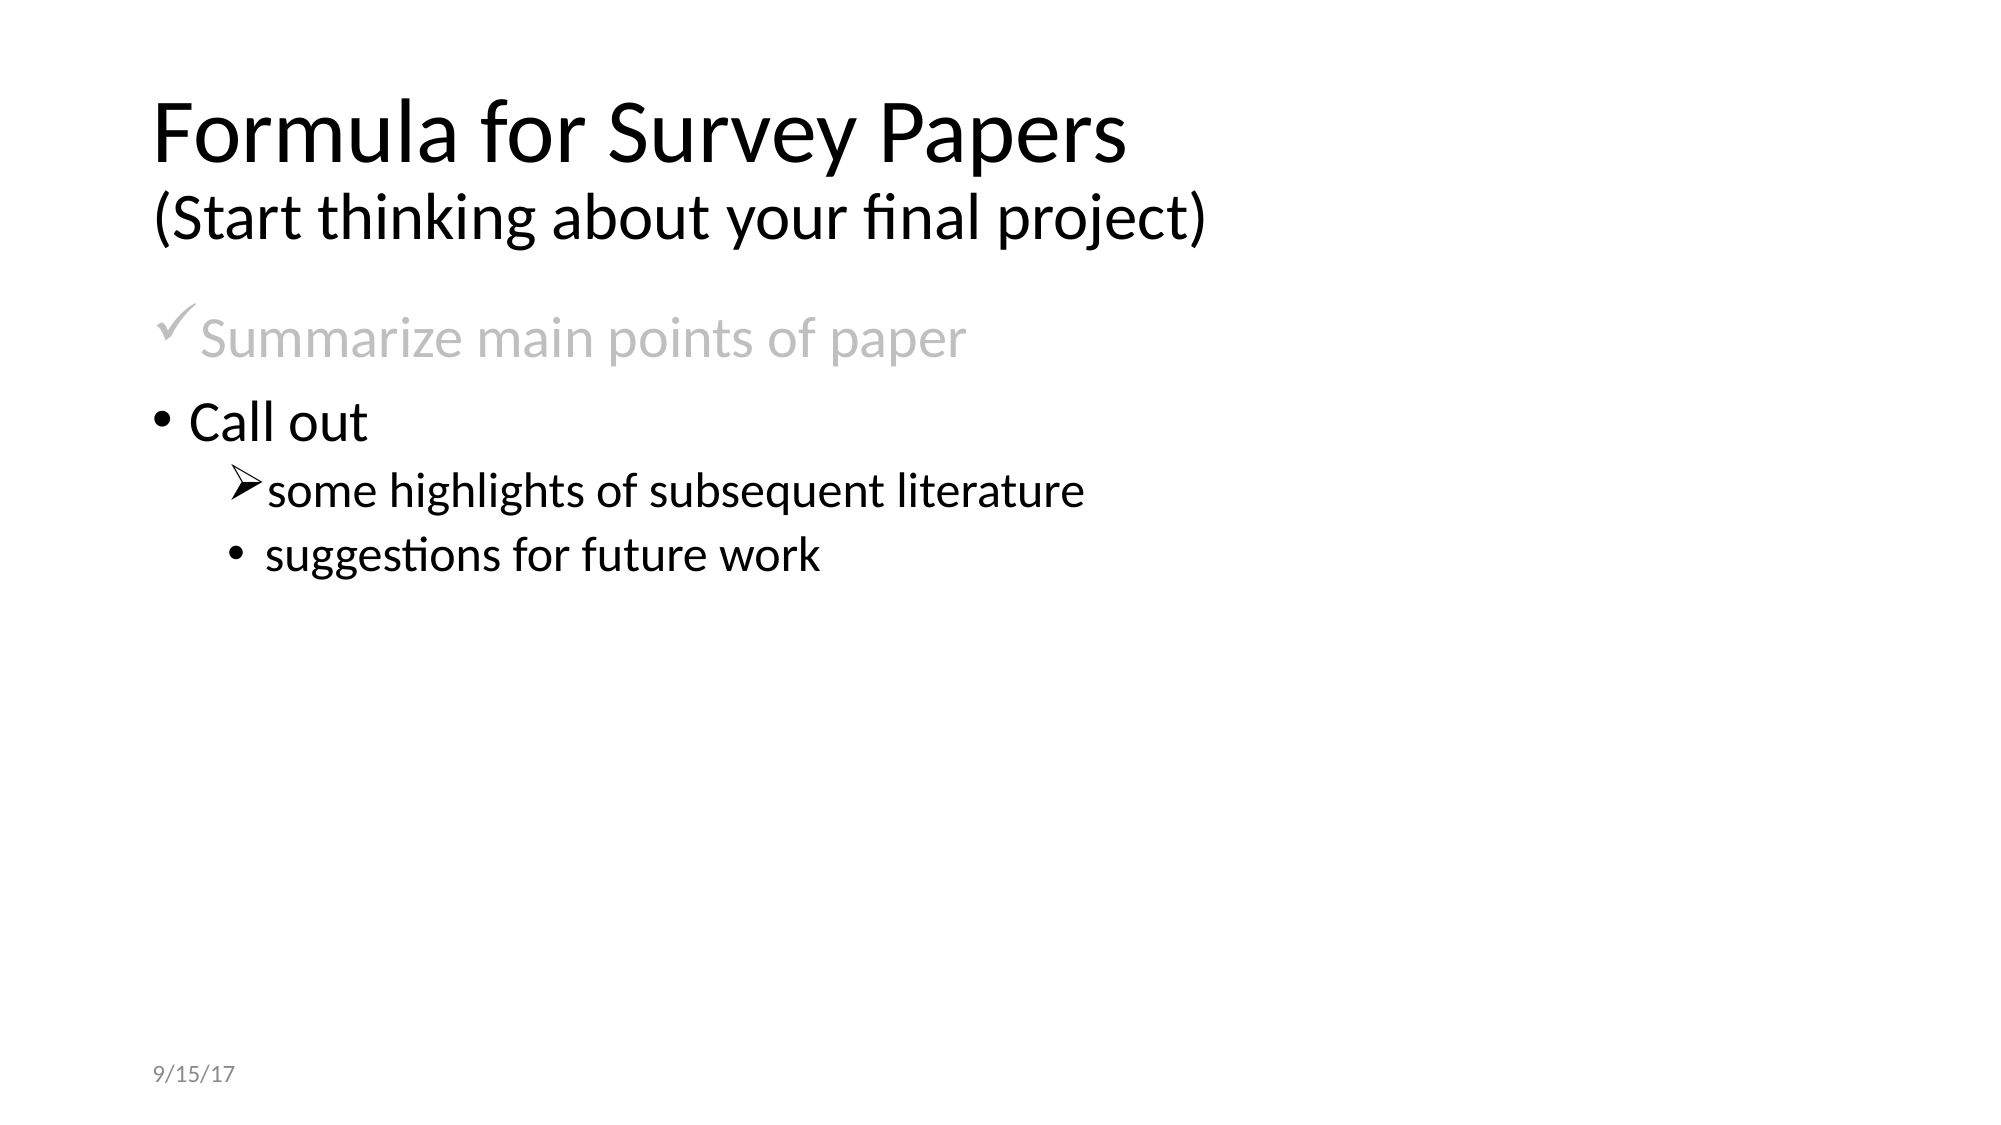

# Formula for Survey Papers (Start thinking about your final project)
Summarize main points of paper
Call out
some highlights of subsequent literature
suggestions for future work

9/15/17